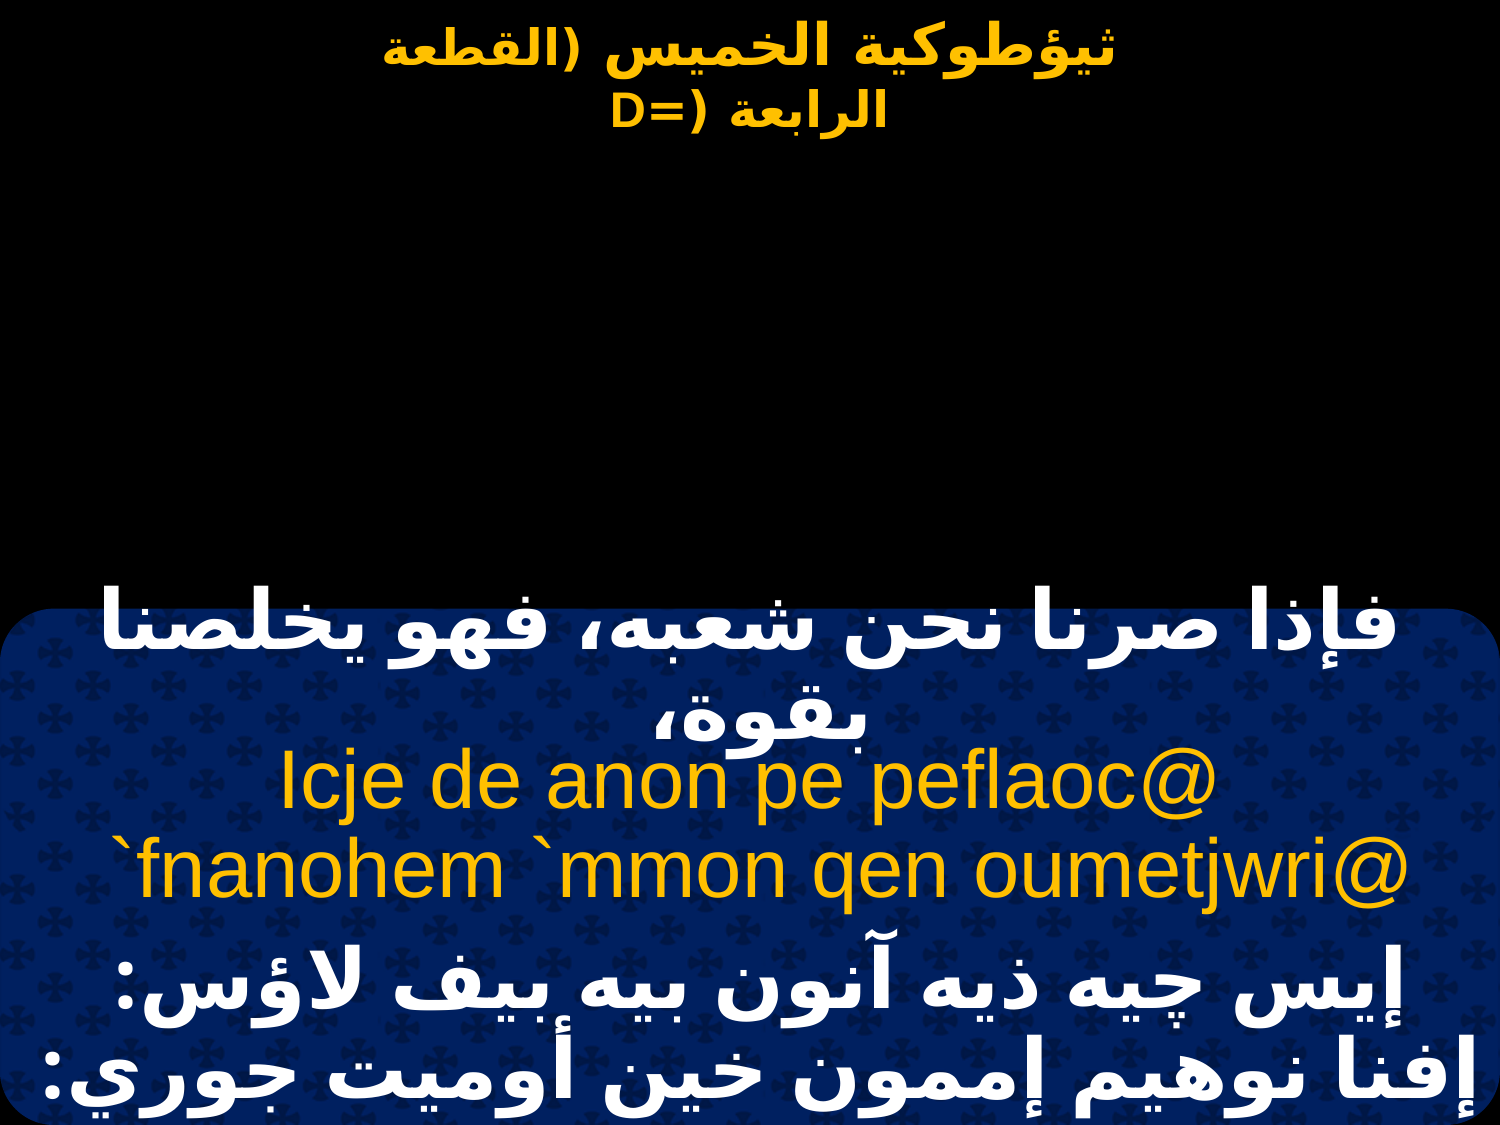

فإذا صرنا نحن شعبه، فهو يخلصنا بقوة،
Icje de anon pe peflaoc@
 `fnanohem `mmon qen oumetjwri@
إيس چيه ذيه آنون بيه بيف لاؤس:
إفنا نوهيم إممون خين أوميت جوري: